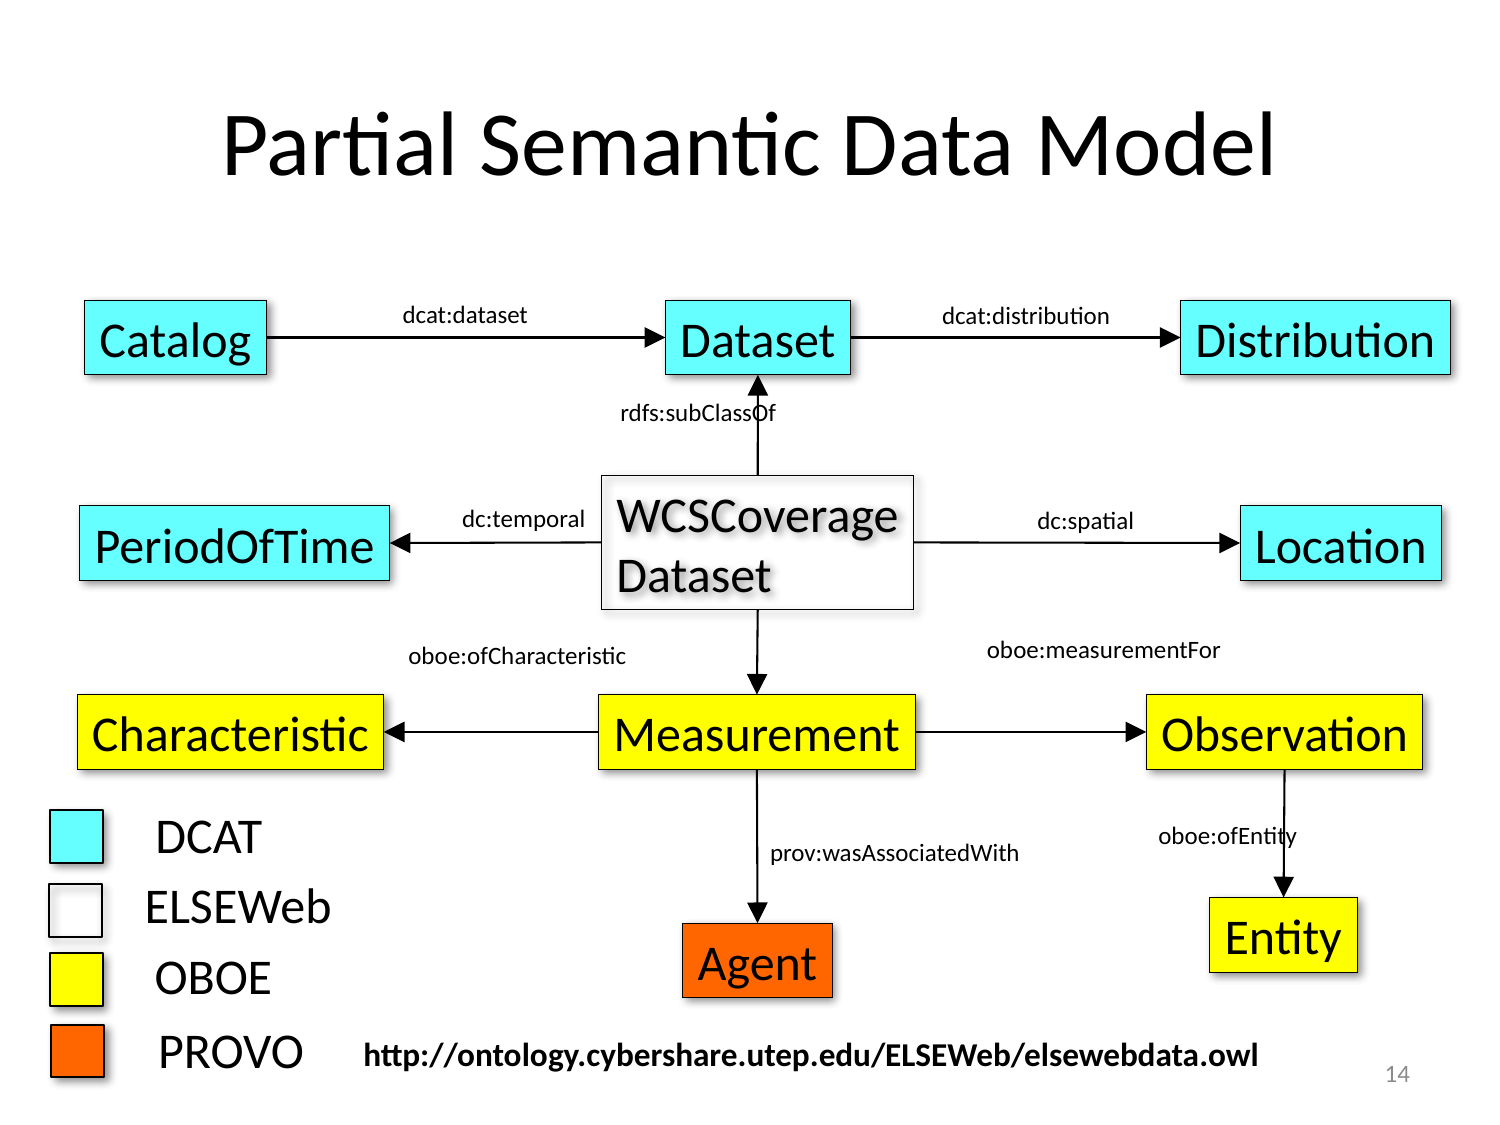

# Partial Semantic Data Model
dcat:dataset
dcat:distribution
Dataset
Catalog
Distribution
rdfs:subClassOf
WCSCoverage
Dataset
dc:temporal
dc:spatial
PeriodOfTime
Location
oboe:measurementFor
oboe:ofCharacteristic
Characteristic
Measurement
Observation
DCAT

oboe:ofEntity
prov:wasAssociatedWith
ELSEWeb

Entity
Agent
OBOE

PROVO

http://ontology.cybershare.utep.edu/ELSEWeb/elsewebdata.owl
14